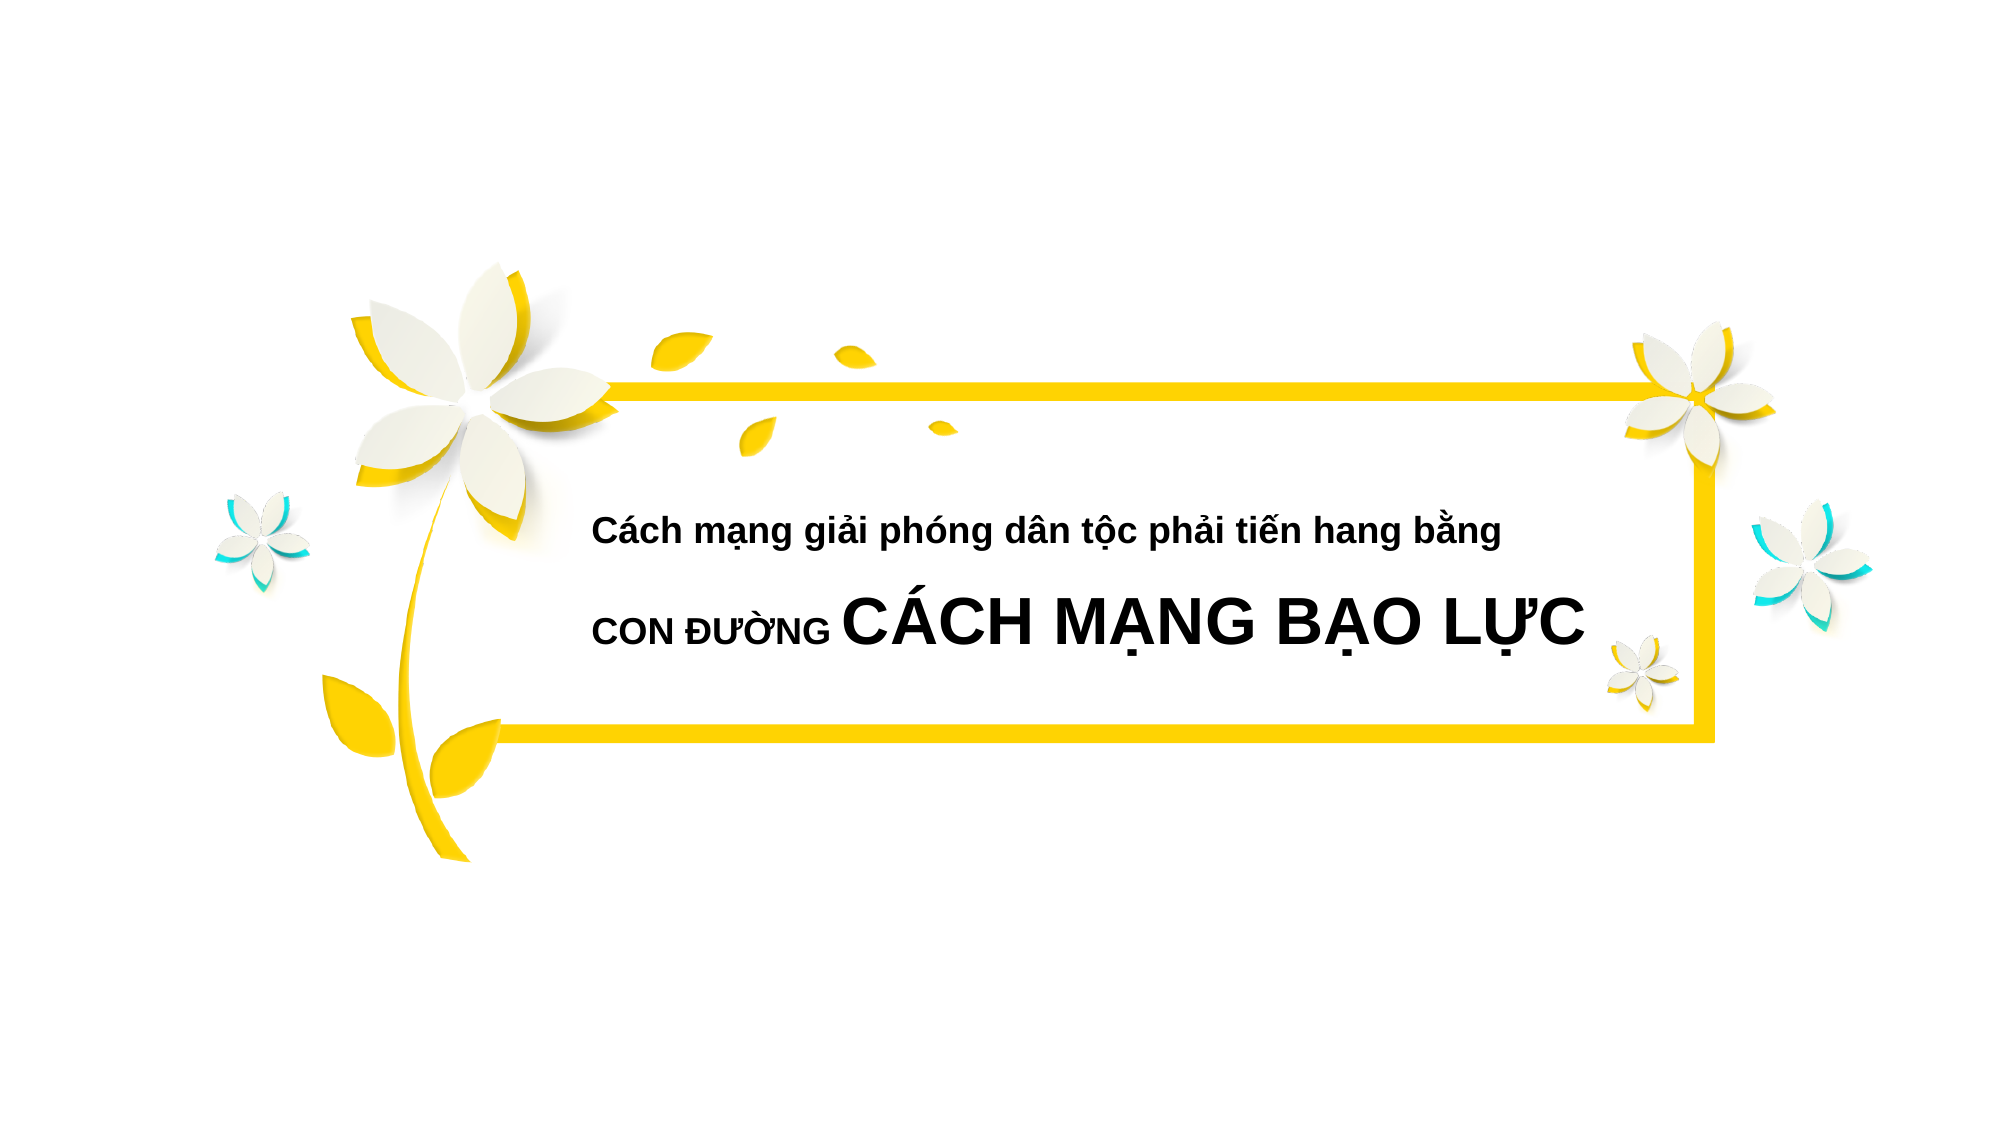

Cách mạng giải phóng dân tộc phải tiến hang bằng
CON ĐƯỜNG CÁCH MẠNG BẠO LỰC